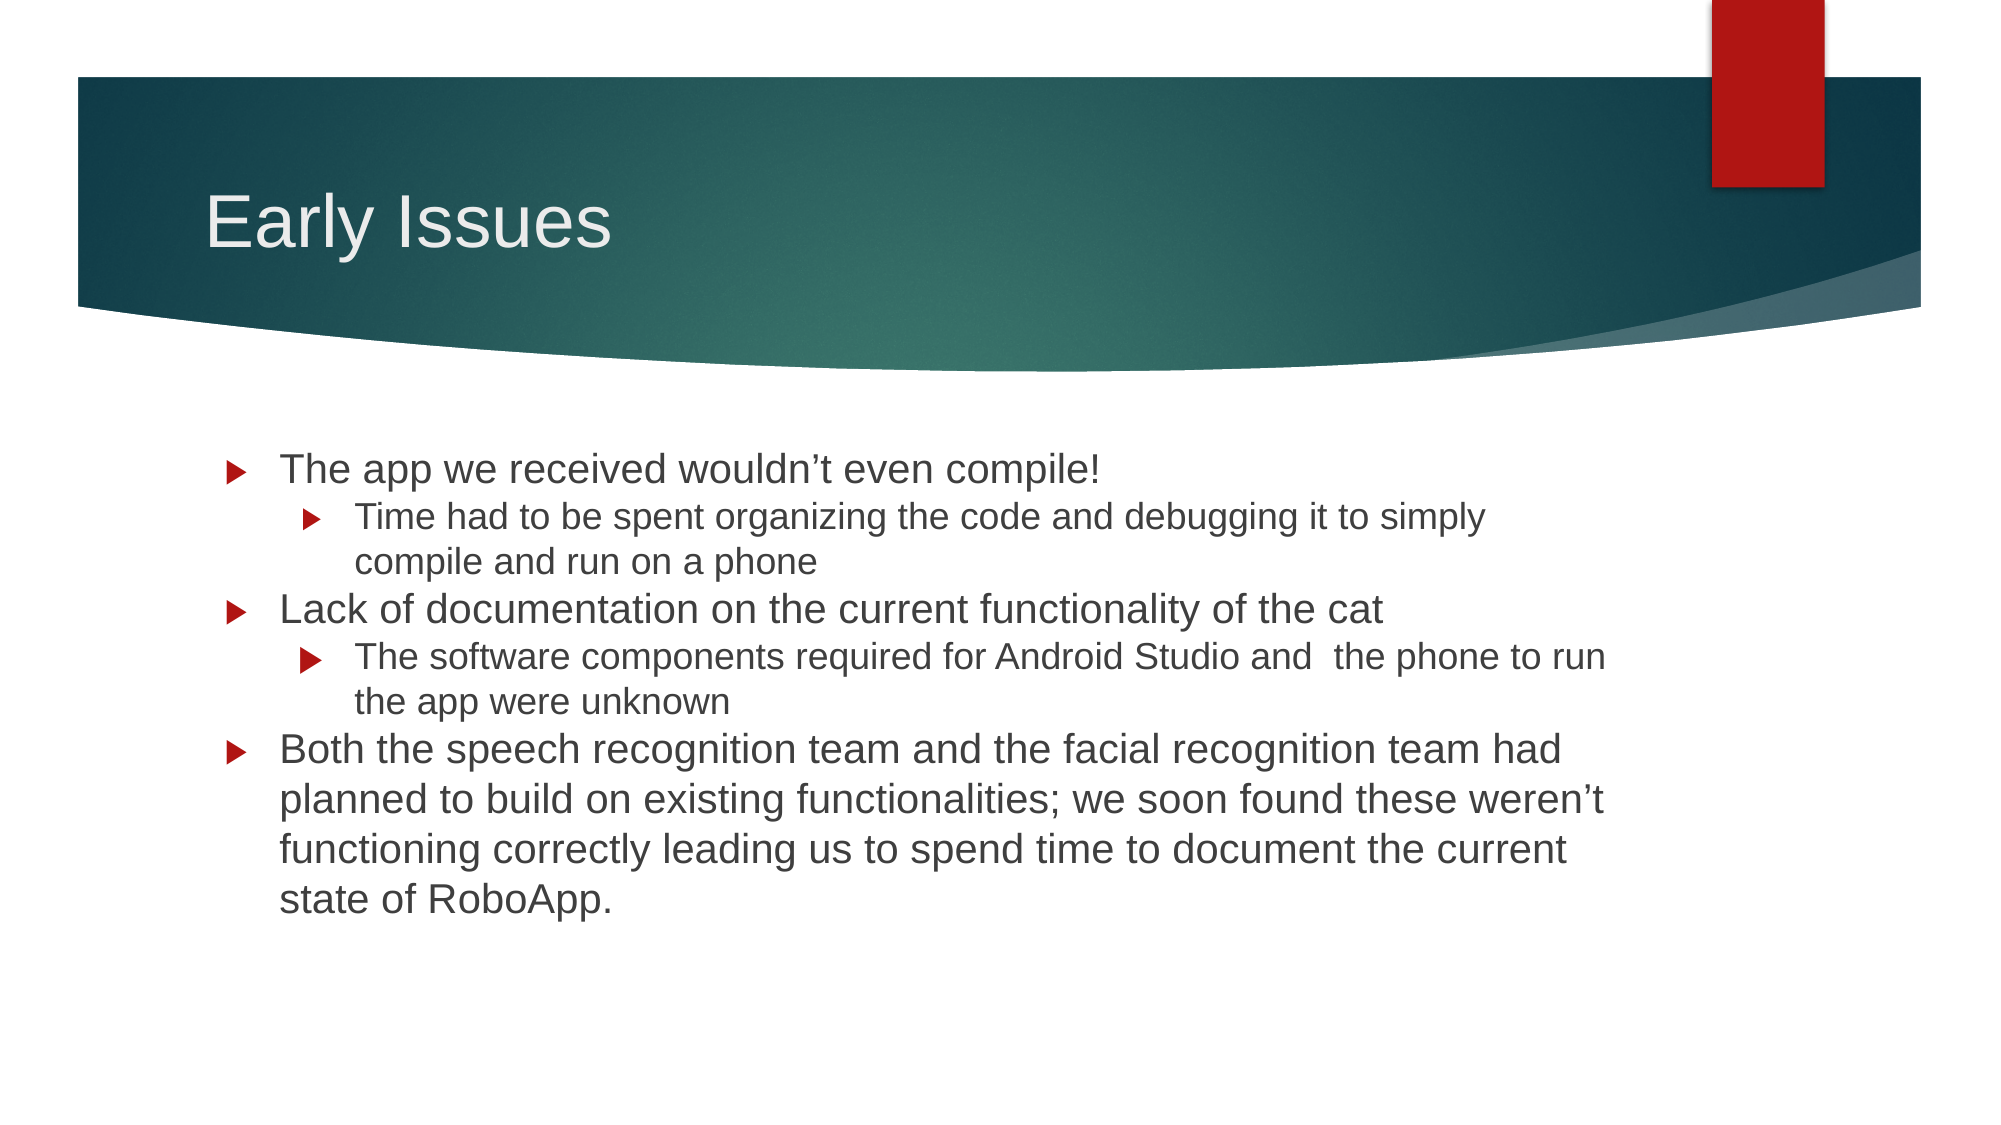

# Early Issues
The app we received wouldn’t even compile!
Time had to be spent organizing the code and debugging it to simply compile and run on a phone
Lack of documentation on the current functionality of the cat
The software components required for Android Studio and  the phone to run the app were unknown
Both the speech recognition team and the facial recognition team had planned to build on existing functionalities; we soon found these weren’t functioning correctly leading us to spend time to document the current state of RoboApp.